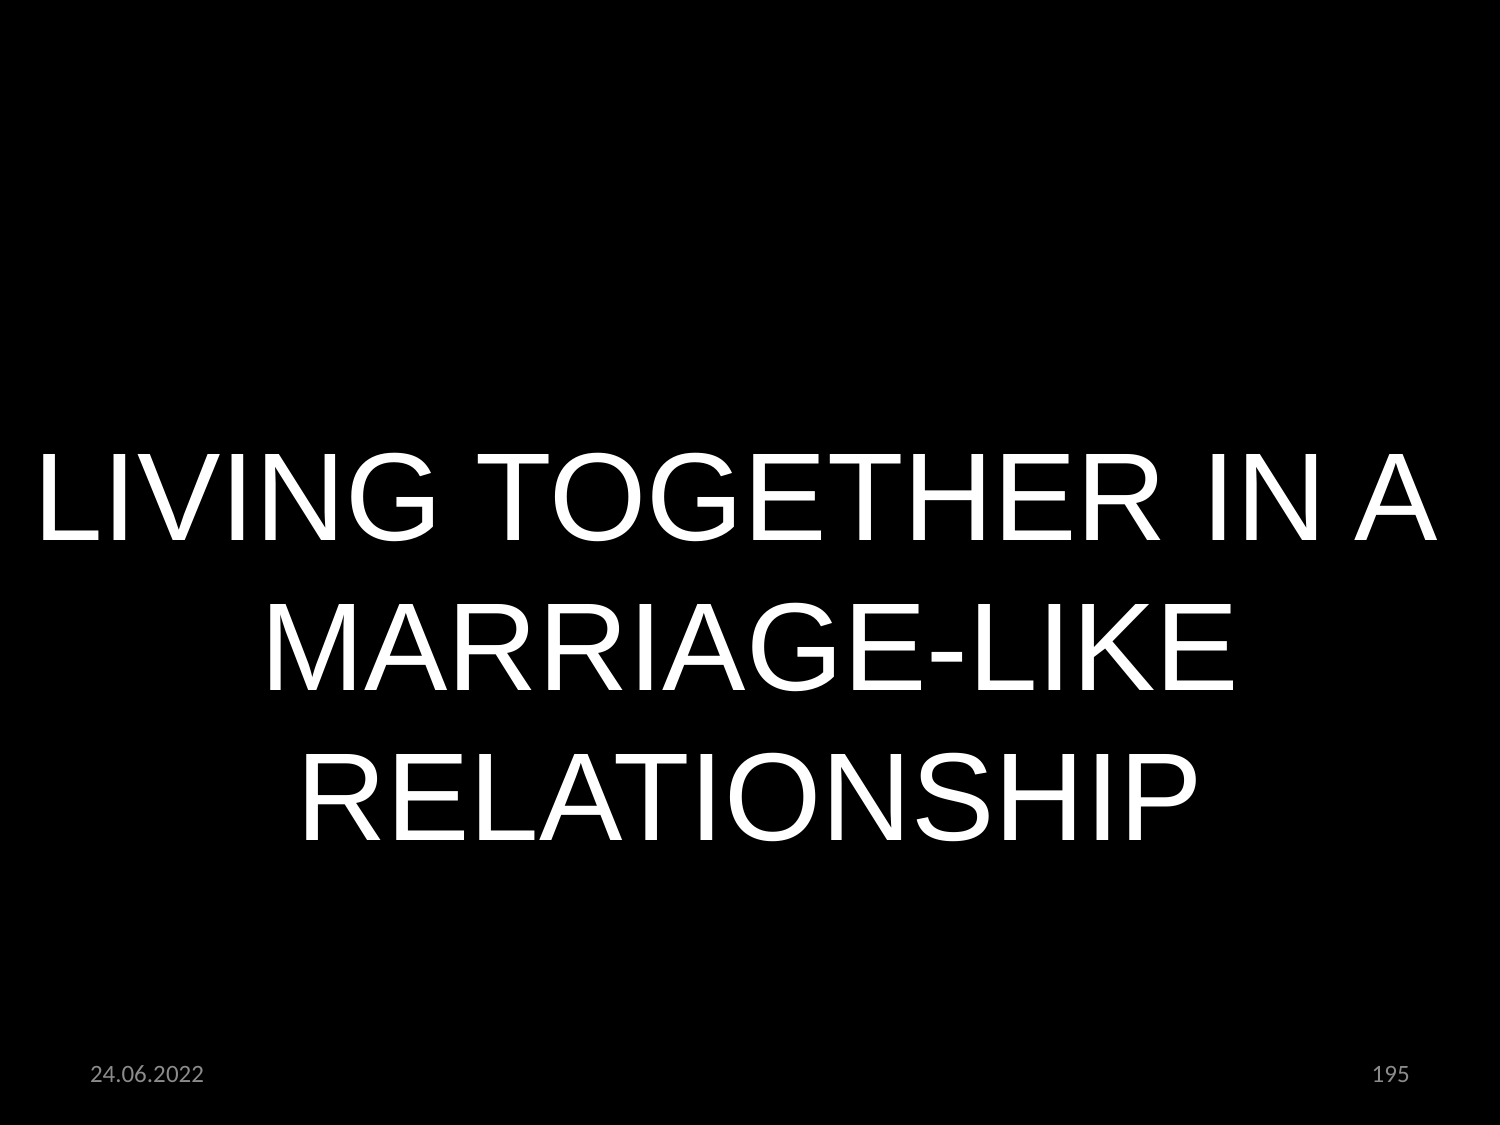

LIVING TOGETHER IN A
MARRIAGE-LIKE RELATIONSHIP
24.06.2022
195